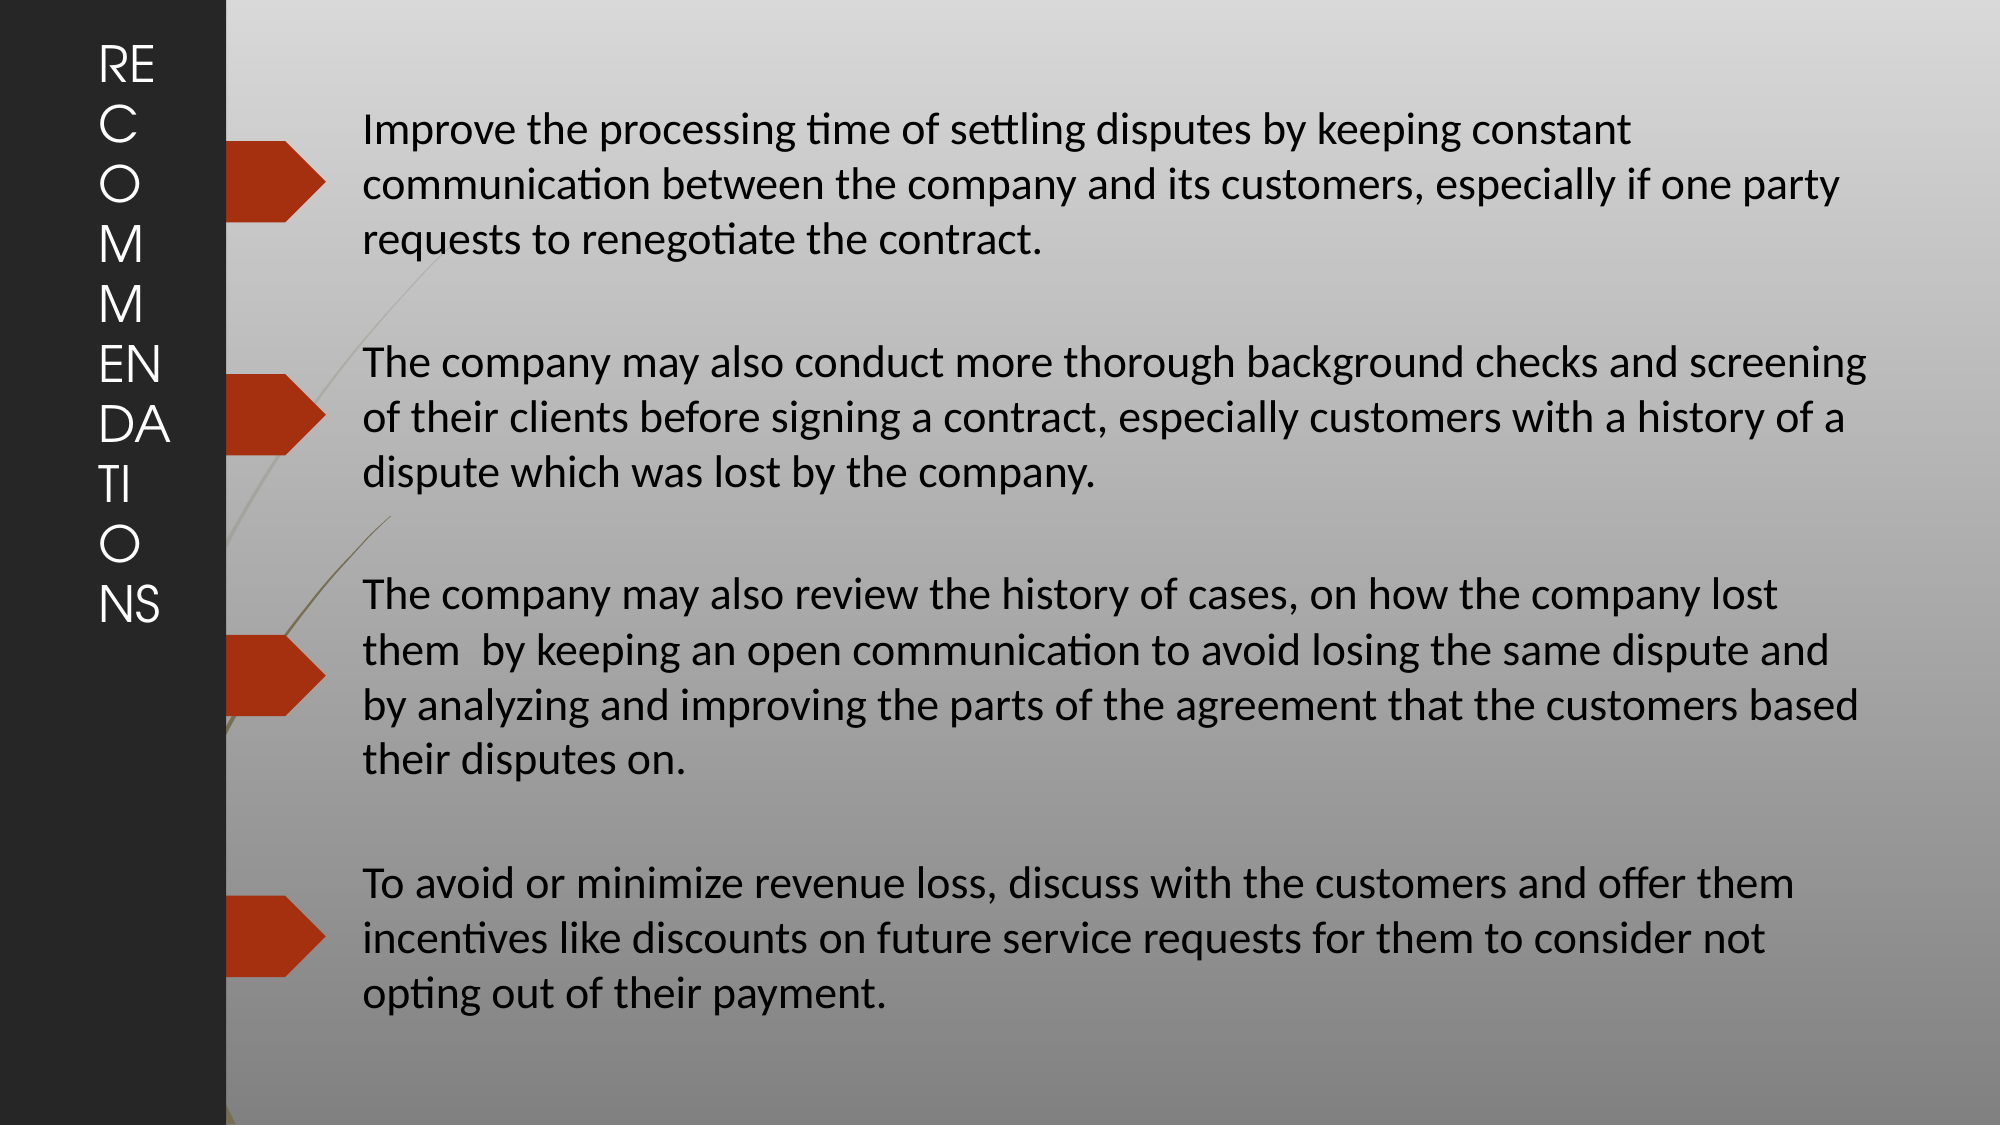

RECOMMENDATIONS
Improve the processing time of settling disputes by keeping constant communication between the company and its customers, especially if one party requests to renegotiate the contract.

The company may also conduct more thorough background checks and screening of their clients before signing a contract, especially customers with a history of a dispute which was lost by the company.

The company may also review the history of cases, on how the company lost them  by keeping an open communication to avoid losing the same dispute and by analyzing and improving the parts of the agreement that the customers based their disputes on.

To avoid or minimize revenue loss, discuss with the customers and offer them incentives like discounts on future service requests for them to consider not opting out of their payment.